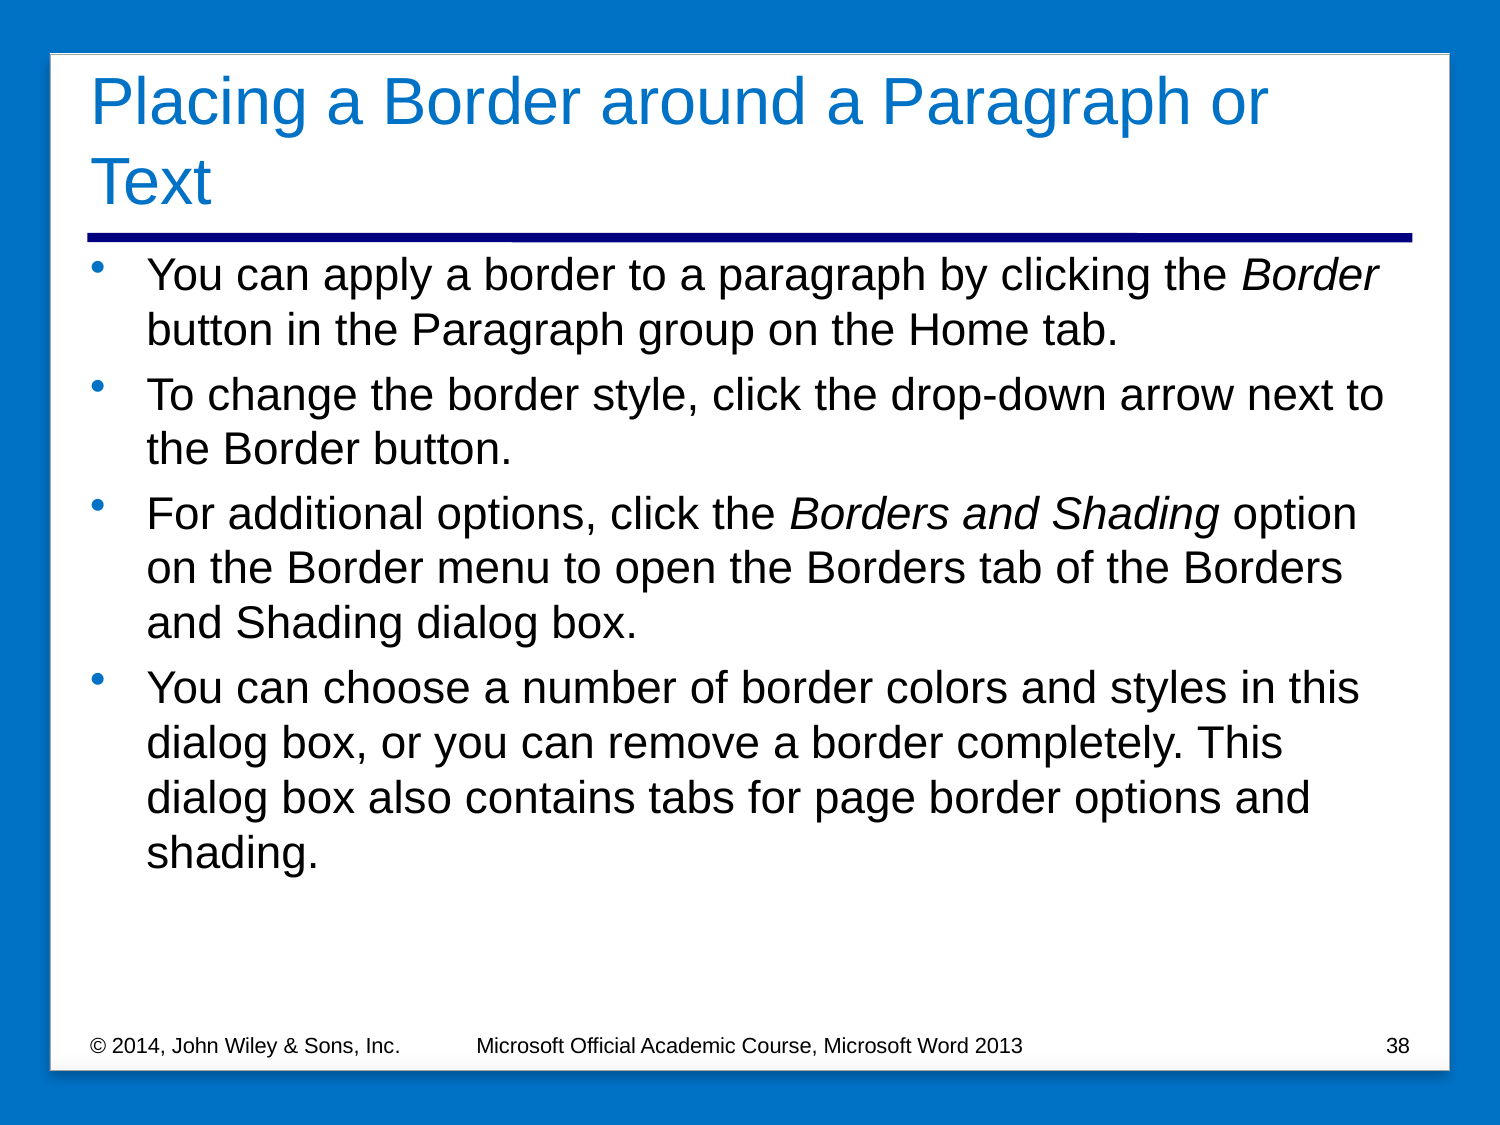

# Placing a Border around a Paragraph or Text
You can apply a border to a paragraph by clicking the Border button in the Paragraph group on the Home tab.
To change the border style, click the drop-down arrow next to the Border button.
For additional options, click the Borders and Shading option on the Border menu to open the Borders tab of the Borders and Shading dialog box.
You can choose a number of border colors and styles in this dialog box, or you can remove a border completely. This dialog box also contains tabs for page border options and shading.

© 2014, John Wiley & Sons, Inc.
Microsoft Official Academic Course, Microsoft Word 2013
38